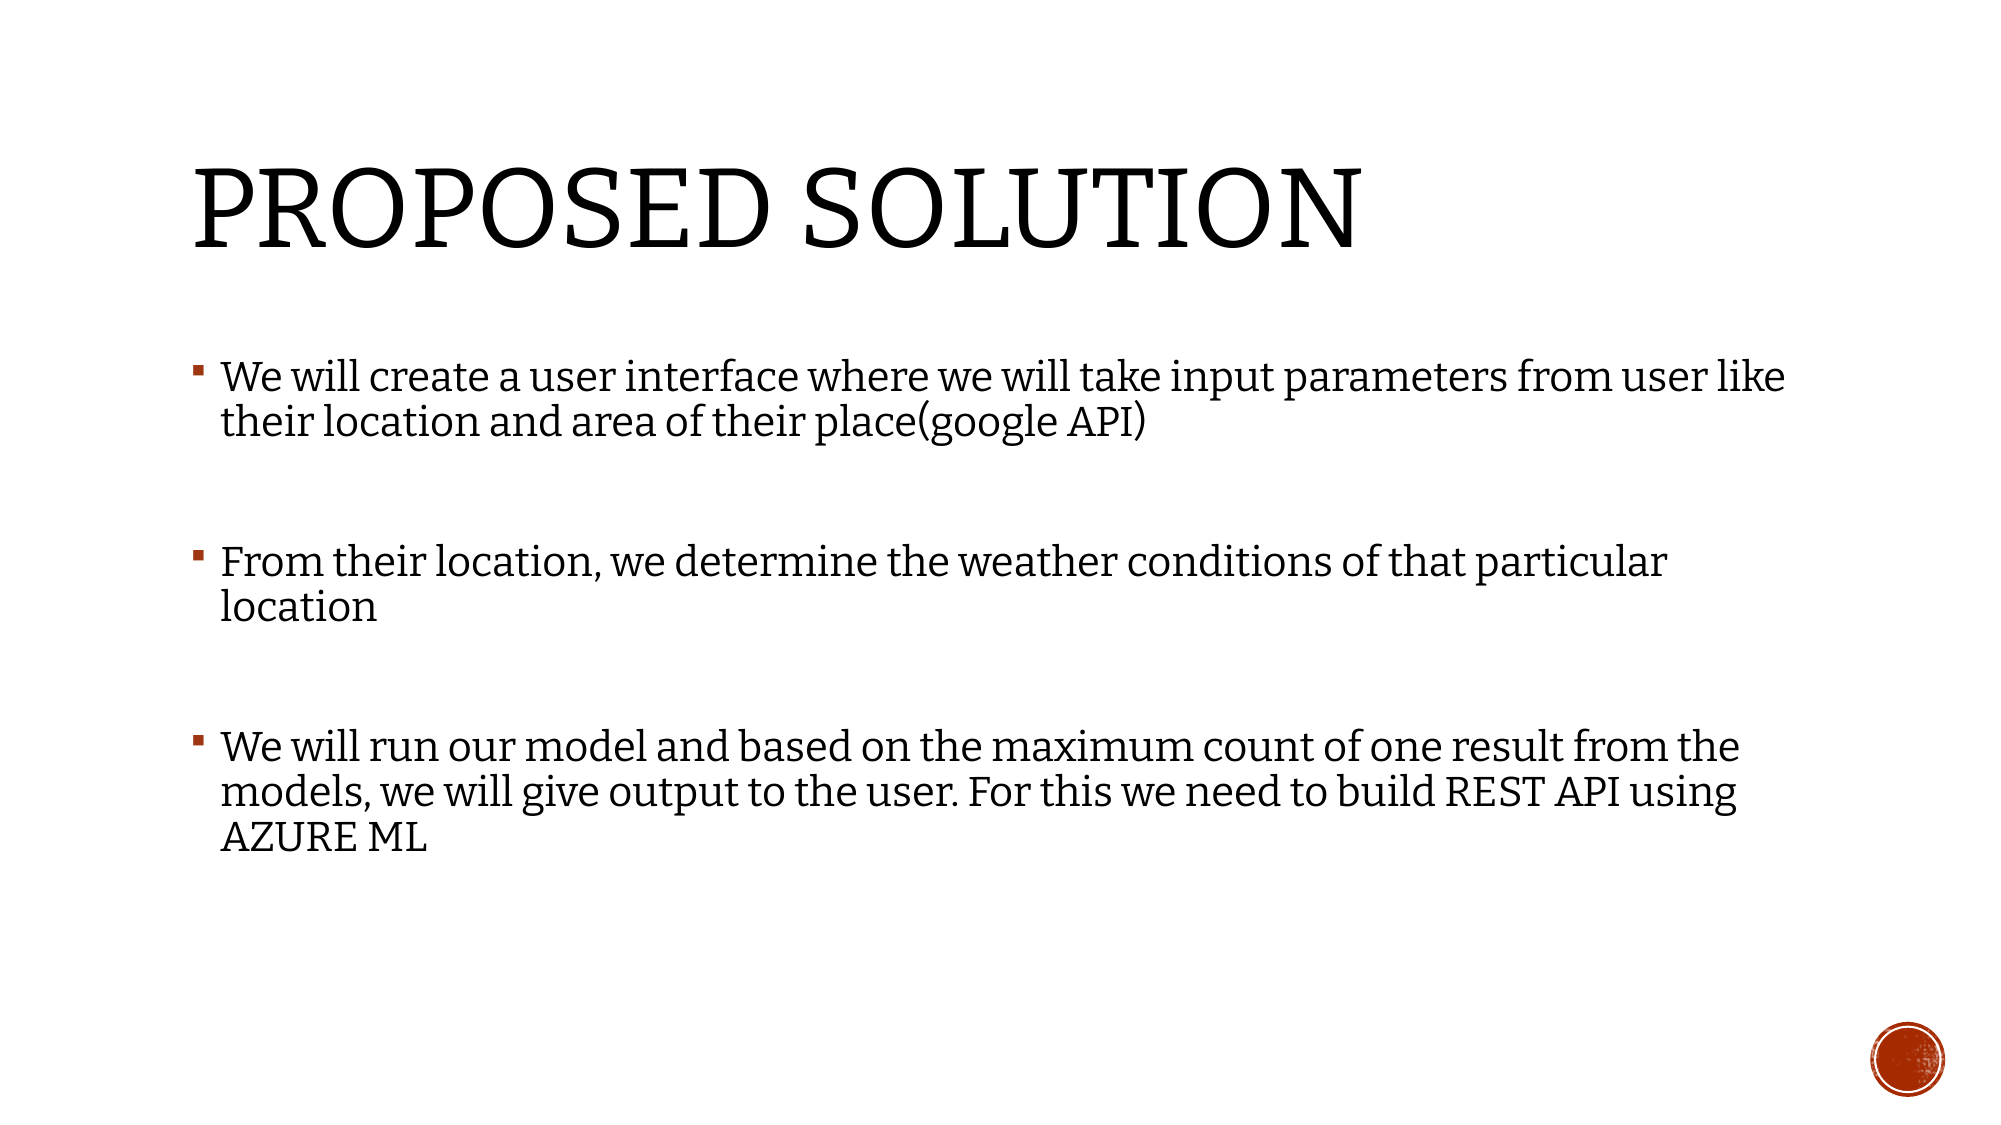

# PROPOSED SOLUTION
We will create a user interface where we will take input parameters from user like their location and area of their place(google API)

From their location, we determine the weather conditions of that particular location

We will run our model and based on the maximum count of one result from the models, we will give output to the user. For this we need to build REST API using AZURE ML